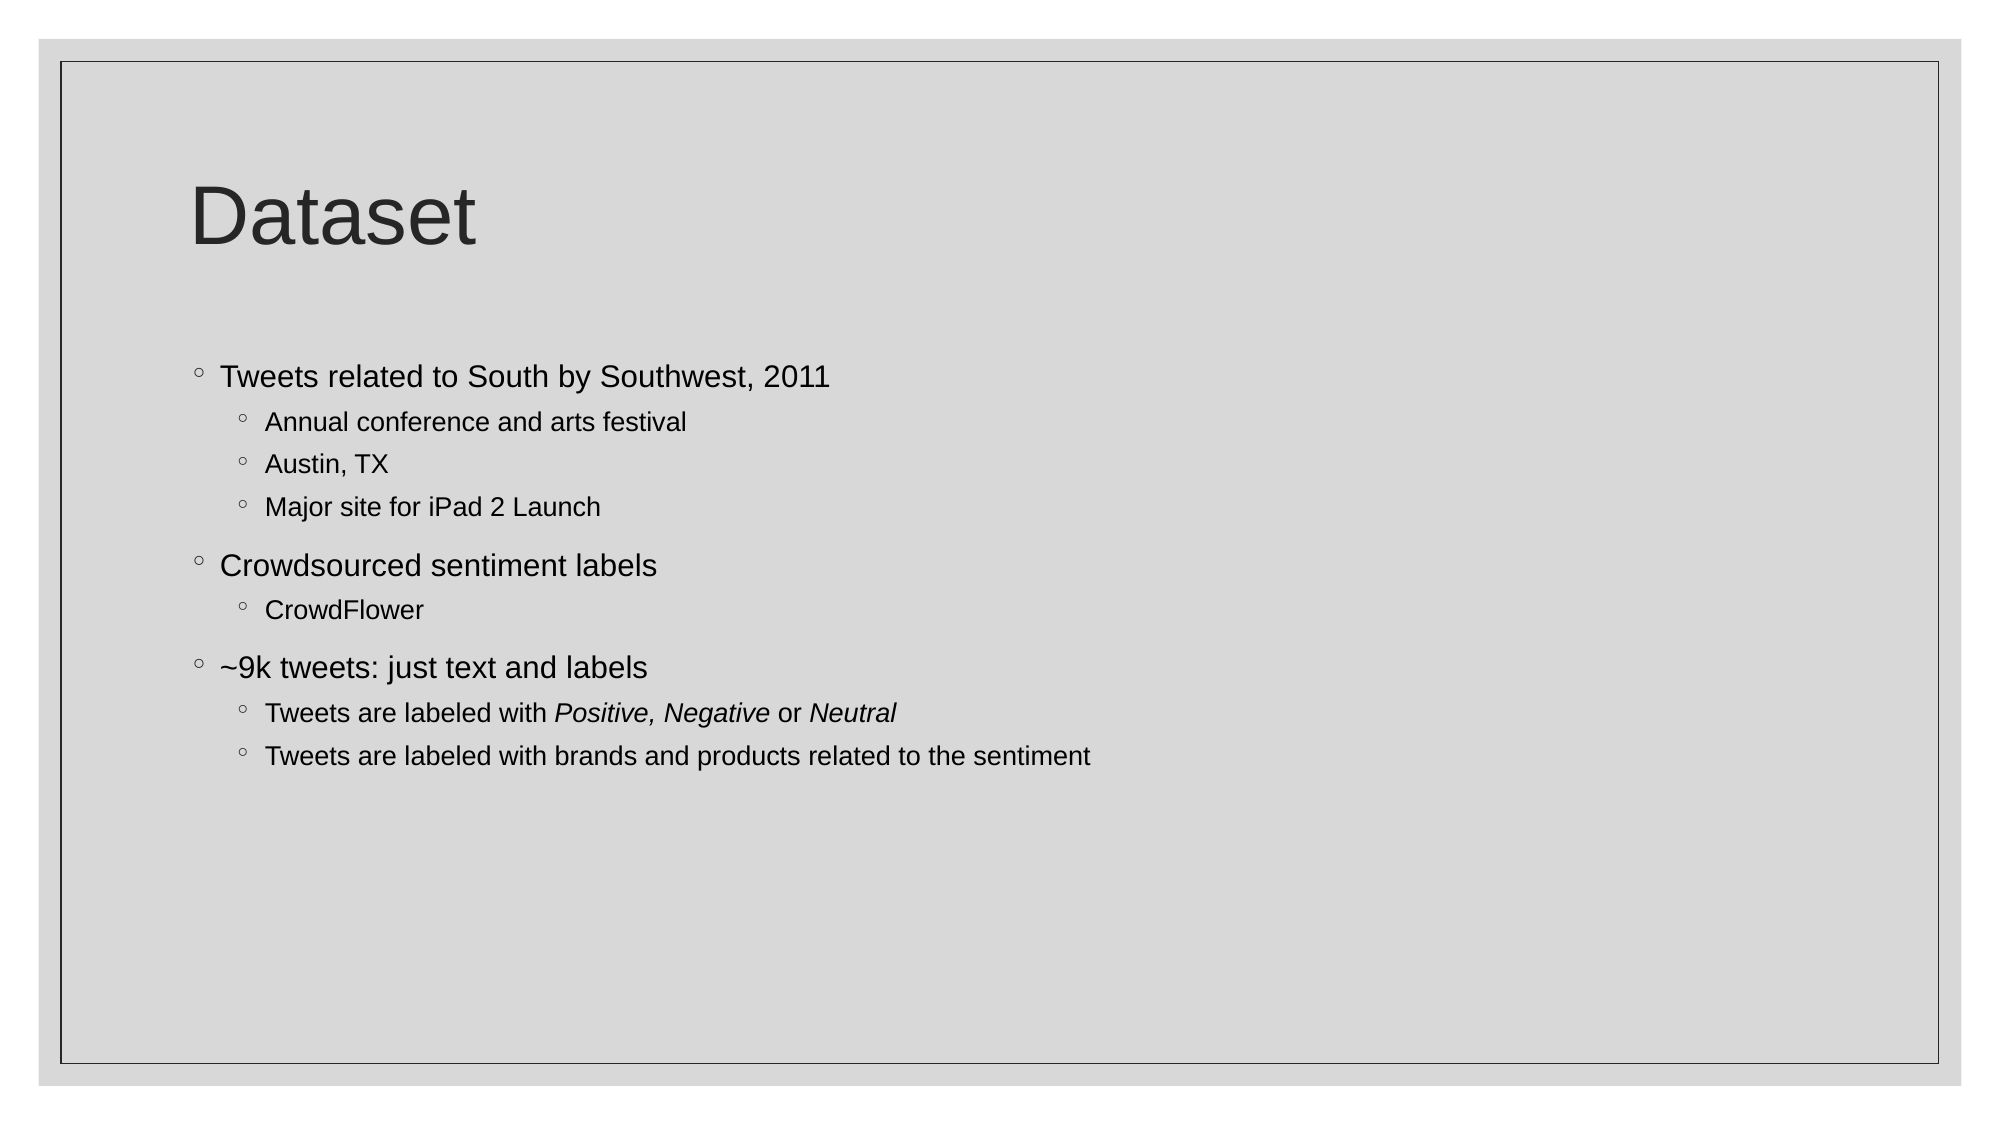

# Dataset
Tweets related to South by Southwest, 2011
Annual conference and arts festival
Austin, TX
Major site for iPad 2 Launch
Crowdsourced sentiment labels
CrowdFlower
~9k tweets: just text and labels
Tweets are labeled with Positive, Negative or Neutral
Tweets are labeled with brands and products related to the sentiment